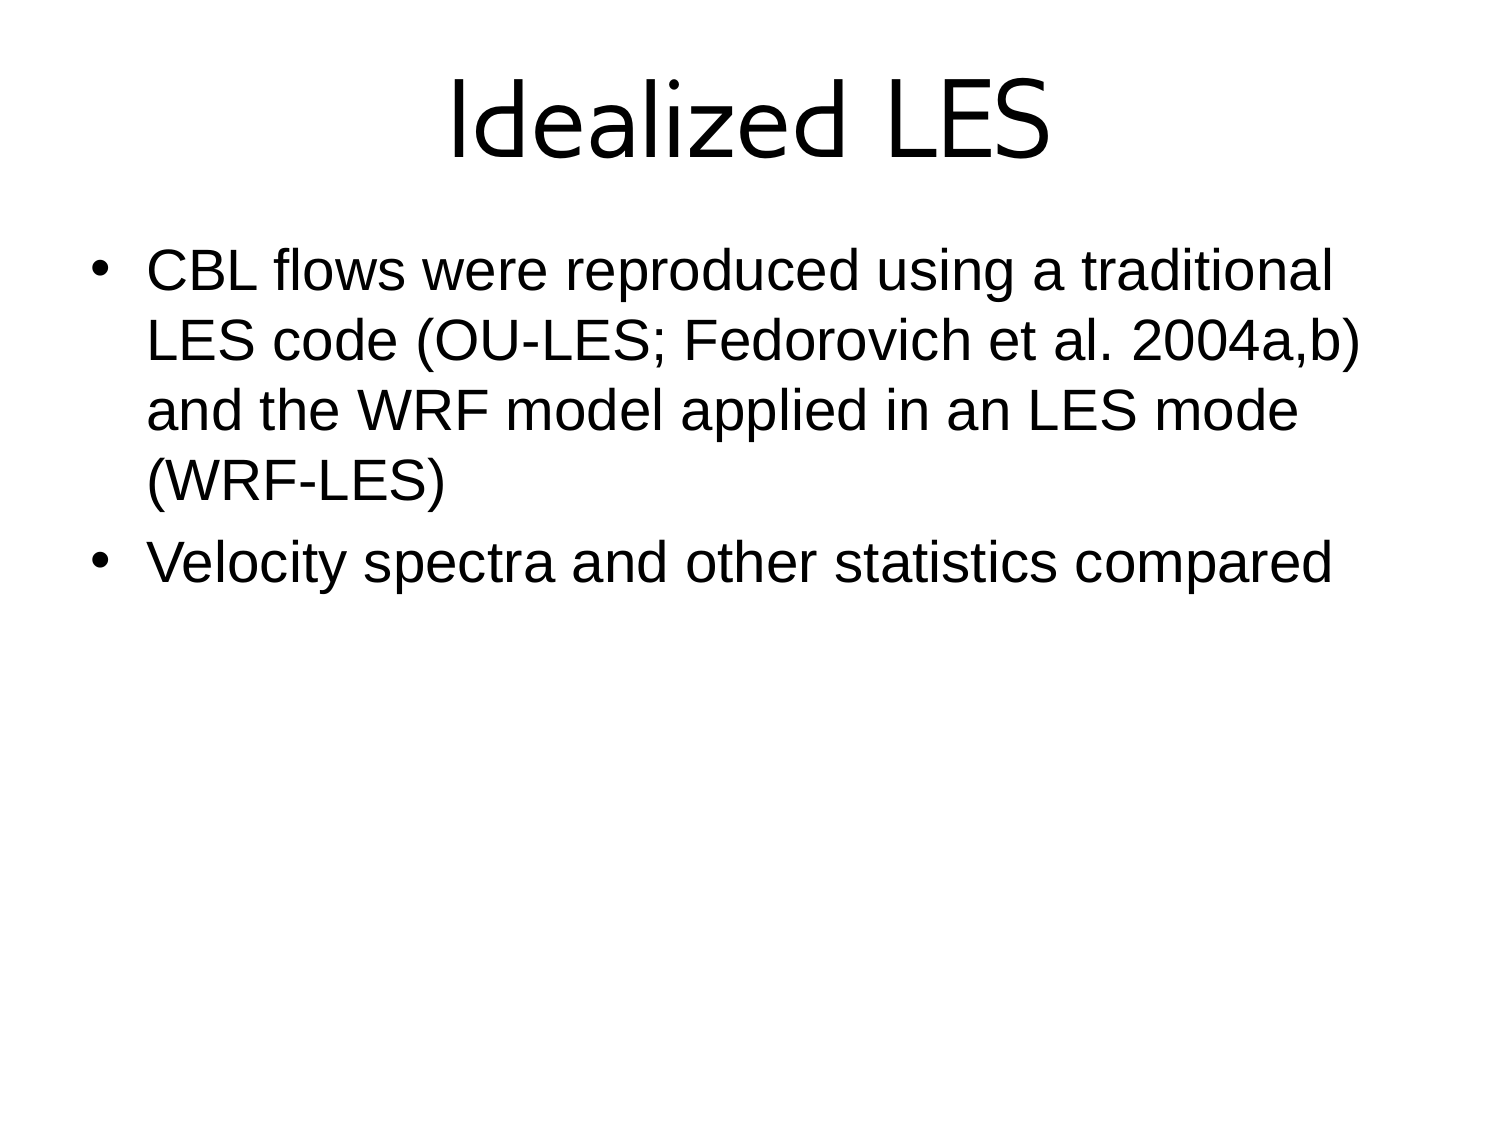

# Idealized LES
CBL flows were reproduced using a traditional LES code (OU-LES; Fedorovich et al. 2004a,b) and the WRF model applied in an LES mode (WRF-LES)
Velocity spectra and other statistics compared